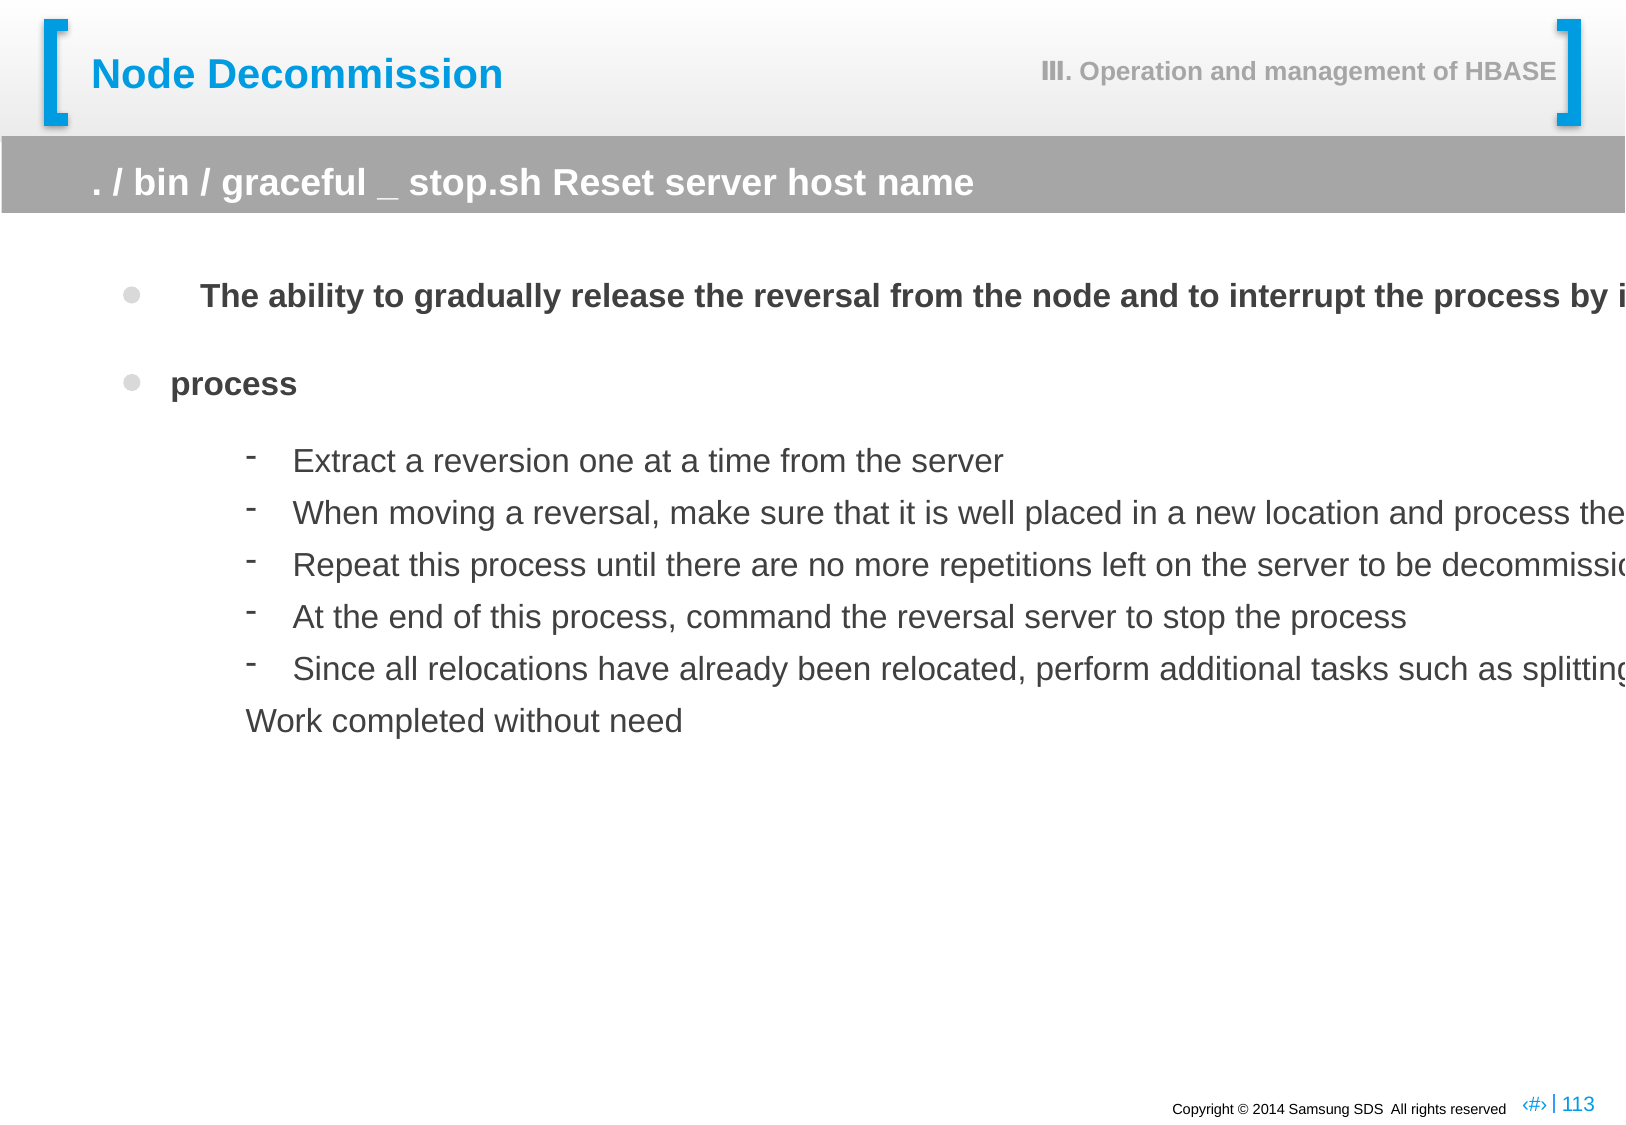

Ⅲ. Operation and management of HBASE
# Node Decommission

. / bin / graceful _ stop.sh Reset server host name
The ability to gradually release the reversal from the node and to interrupt the process by itself

process

Extract a reversion one at a time from the server
When moving a reversal, make sure that it is well placed in a new location and process the next replay
Repeat this process until there are no more repetitions left on the server to be decommissioned
At the end of this process, command the reversal server to stop the process
Since all relocations have already been relocated, perform additional tasks such as splitting the WAL
Work completed without need